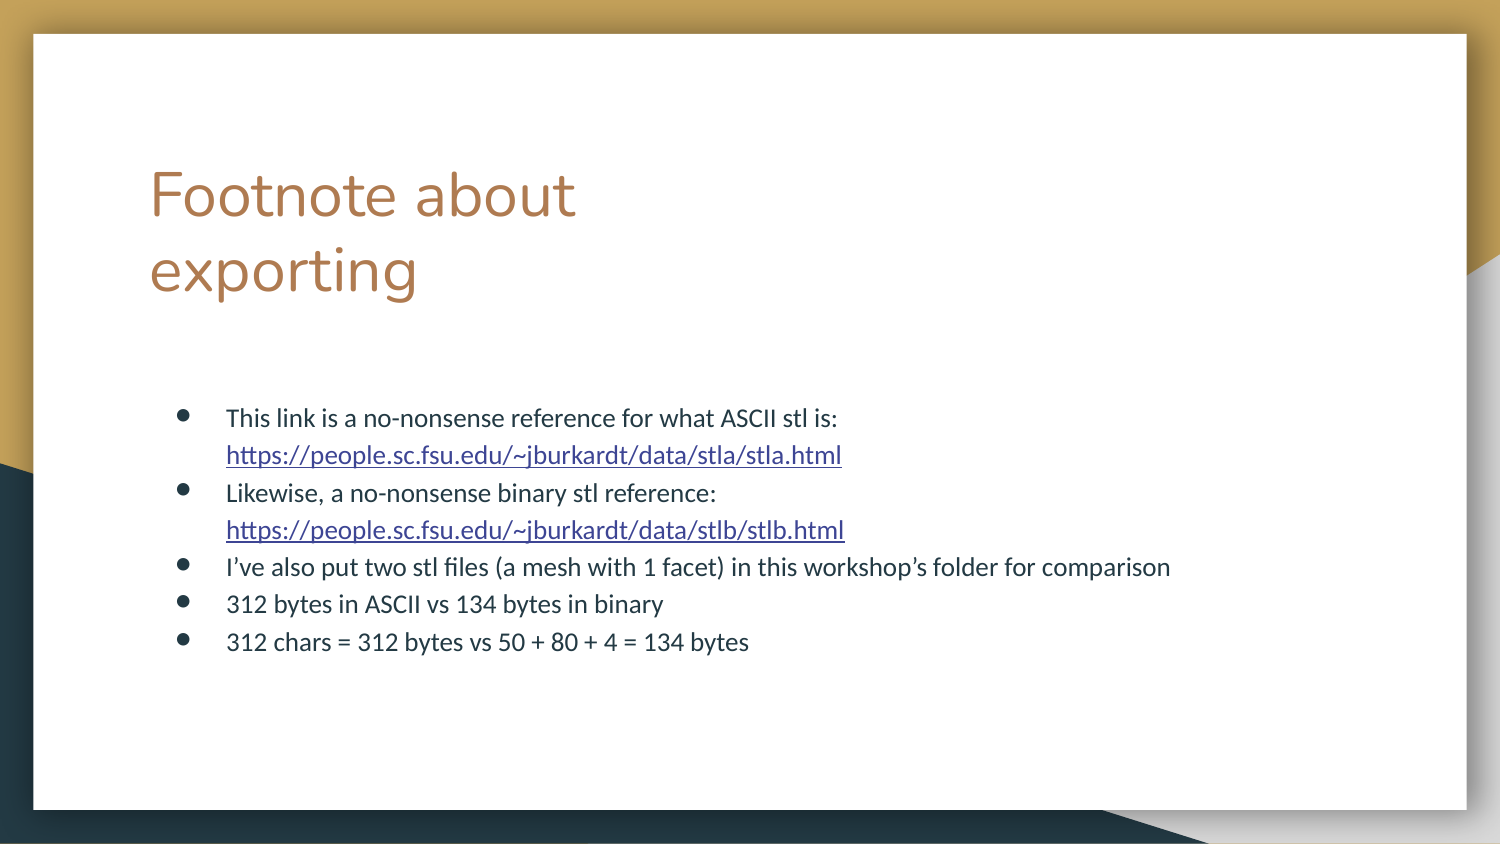

# Footnote about exporting
This link is a no-nonsense reference for what ASCII stl is:
https://people.sc.fsu.edu/~jburkardt/data/stla/stla.html
Likewise, a no-nonsense binary stl reference:
https://people.sc.fsu.edu/~jburkardt/data/stlb/stlb.html
I’ve also put two stl files (a mesh with 1 facet) in this workshop’s folder for comparison
312 bytes in ASCII vs 134 bytes in binary
312 chars = 312 bytes vs 50 + 80 + 4 = 134 bytes